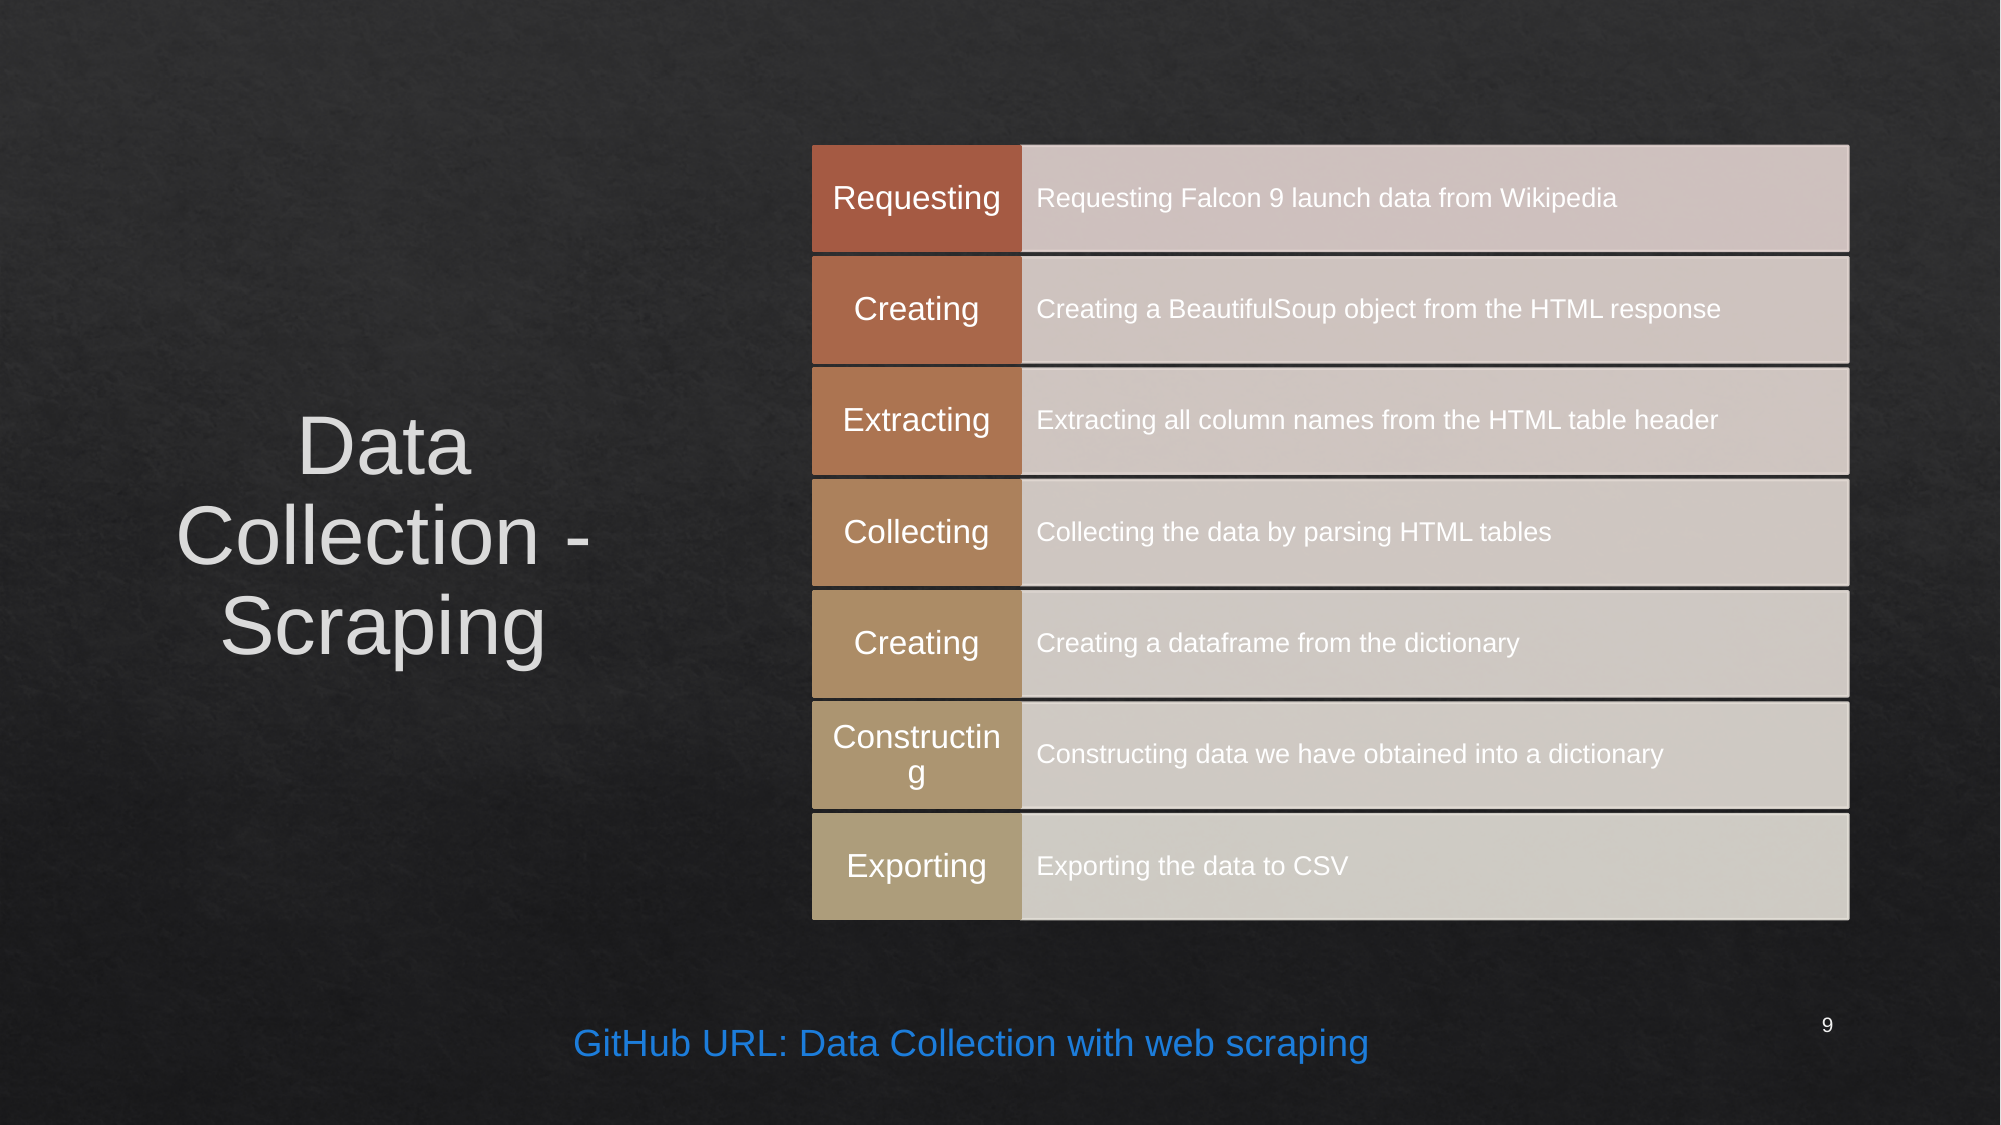

Data Collection - Scraping
Requesting Falcon 9 launch data from Wikipedia
Requesting
Creating a BeautifulSoup object from the HTML response
Creating
Extracting all column names from the HTML table header
Extracting
Collecting the data by parsing HTML tables
Collecting
Creating a dataframe from the dictionary
Creating
Constructing data we have obtained into a dictionary
Constructing
Exporting the data to CSV
Exporting
9
GitHub URL: Data Collection with web scraping